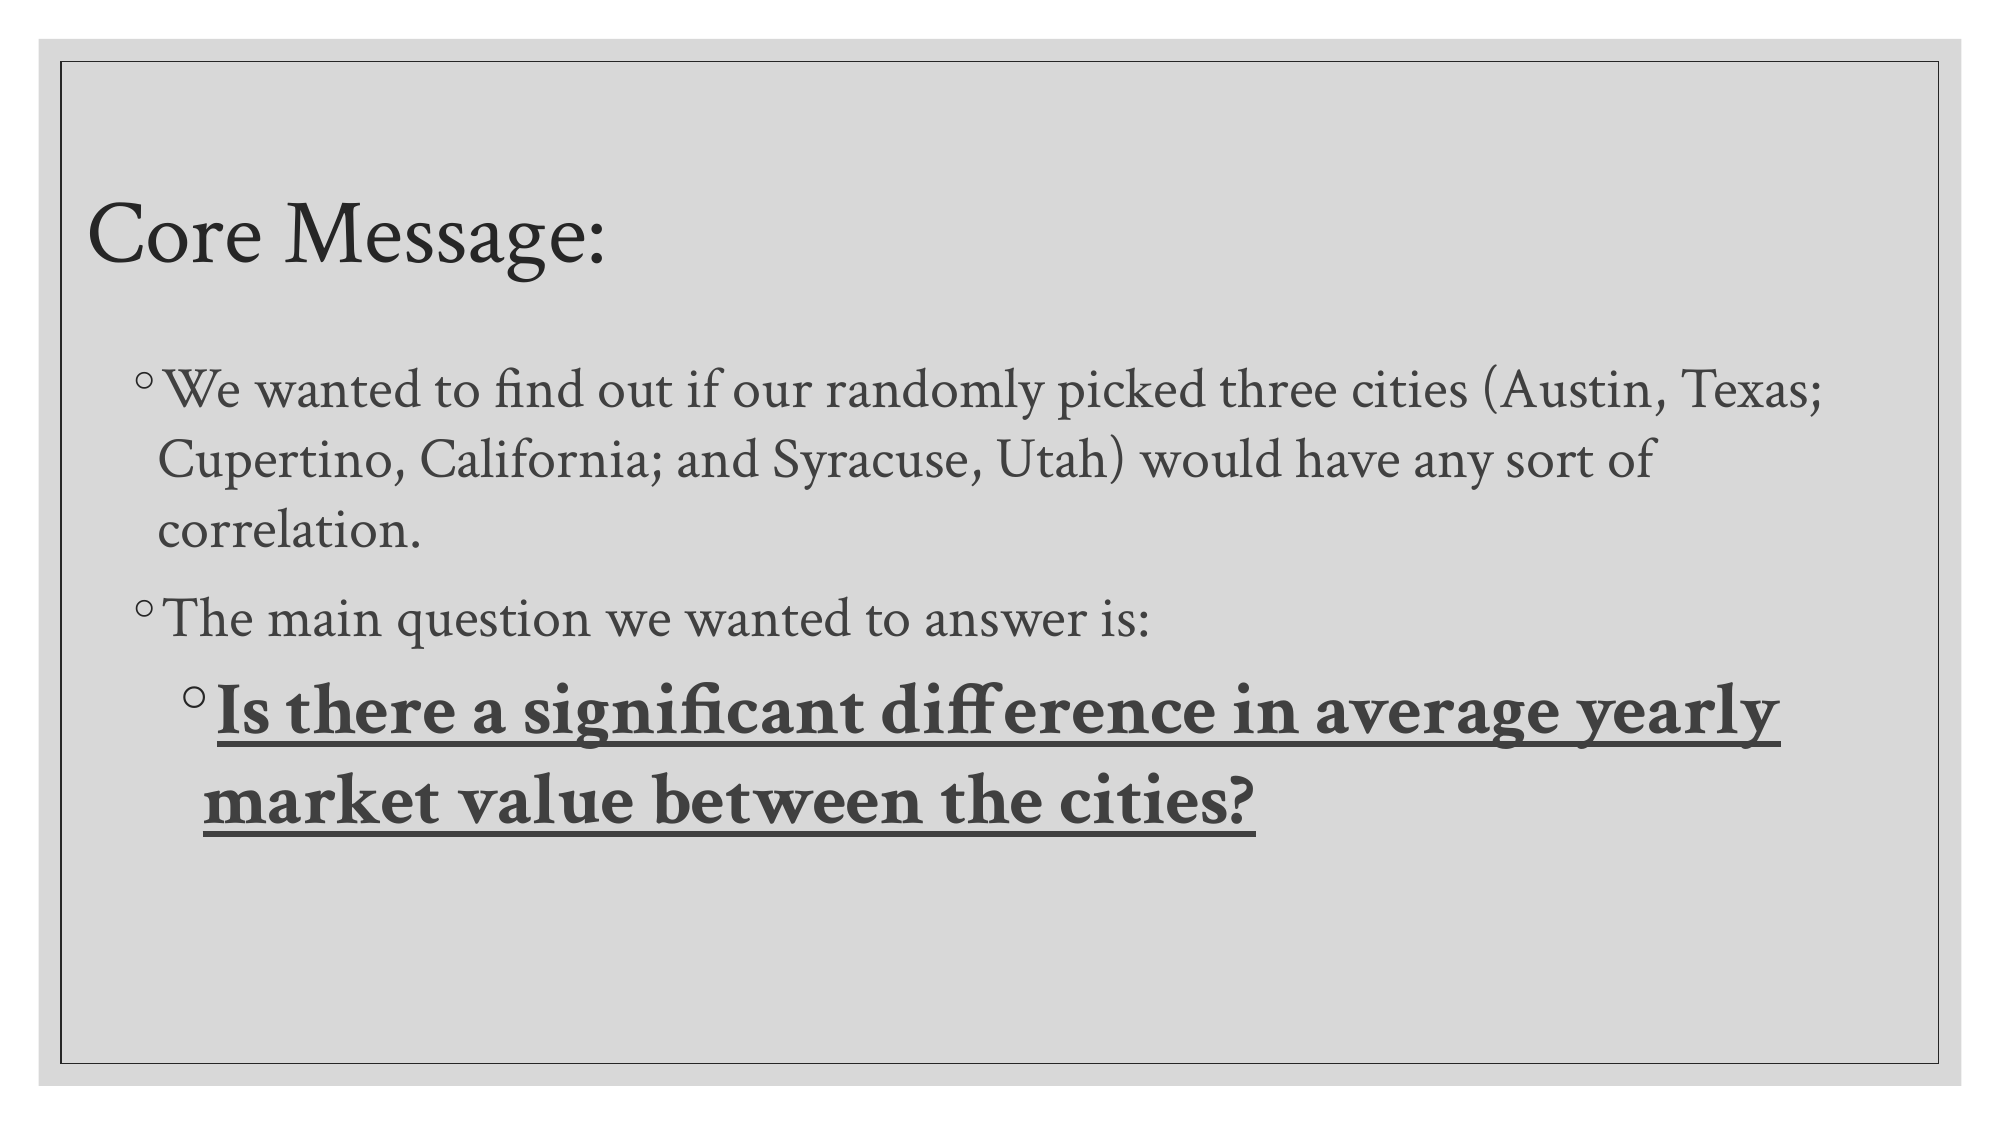

# Core Message:
We wanted to find out if our randomly picked three cities (Austin, Texas; Cupertino, California; and Syracuse, Utah) would have any sort of correlation.
The main question we wanted to answer is:
Is there a significant difference in average yearly market value between the cities?